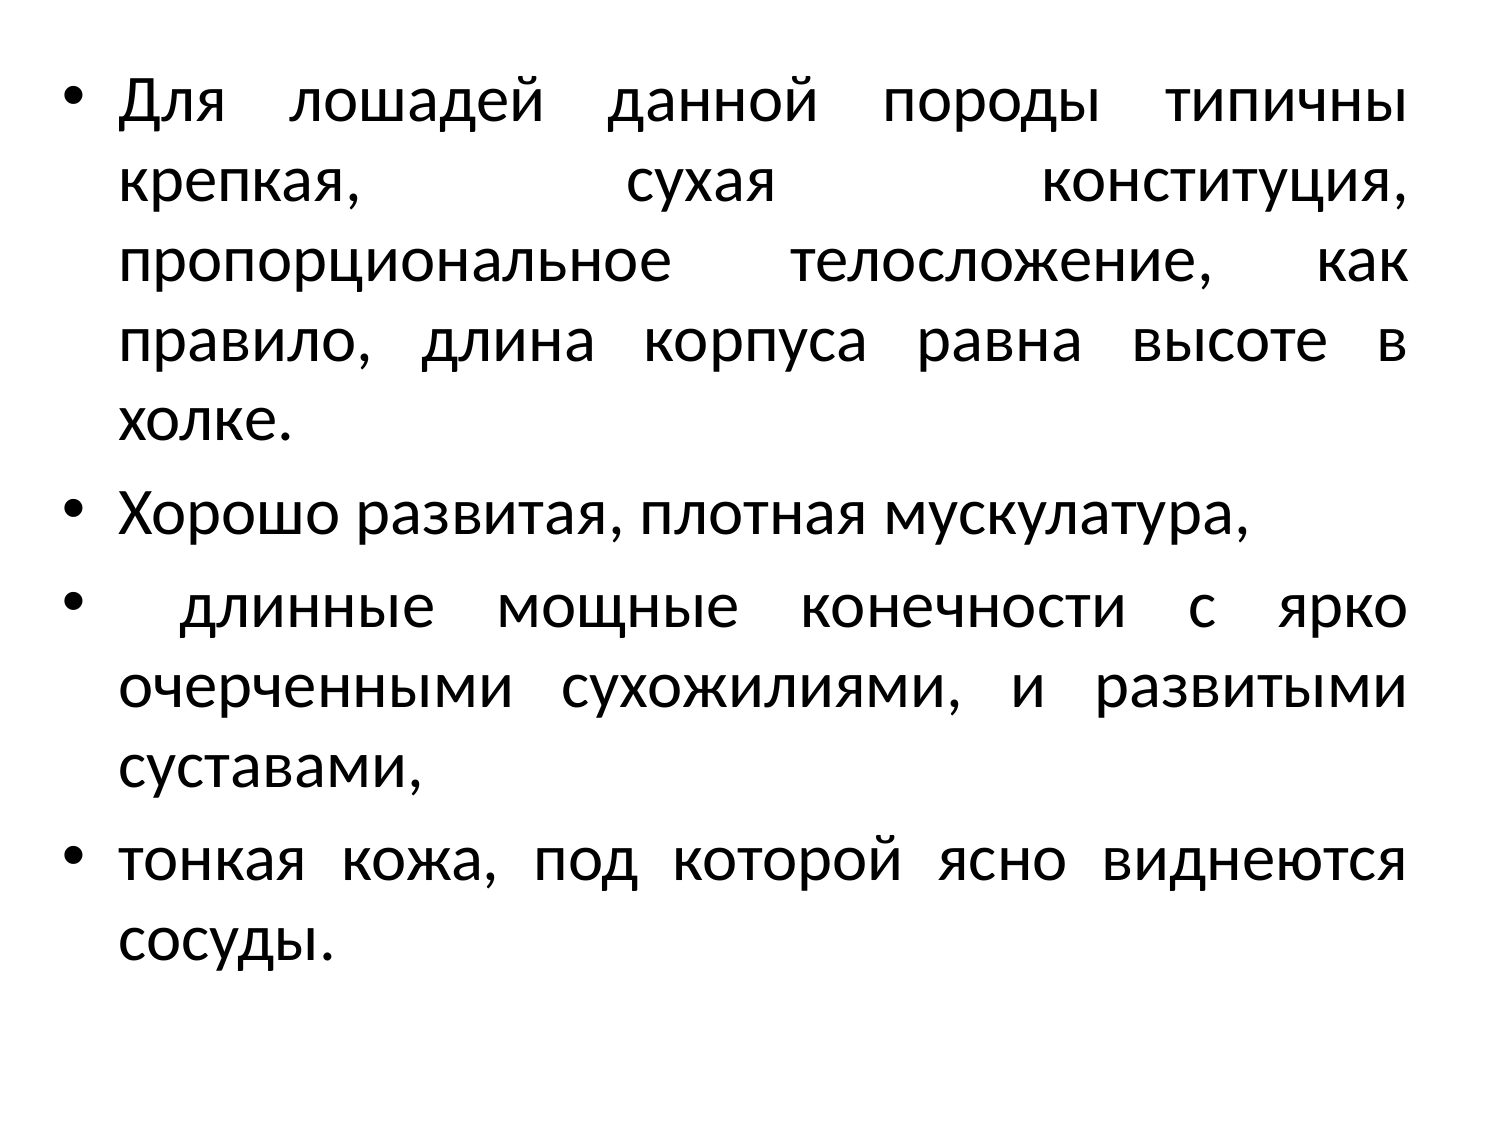

Для лошадей данной породы типичны крепкая, сухая конституция, пропорциональное  телосложение, как правило, длина корпуса равна высоте в холке.
Хорошо развитая, плотная мускулатура,
 длинные мощные конечности с ярко очерченными сухожилиями, и развитыми суставами,
тонкая кожа, под которой ясно виднеются сосуды.